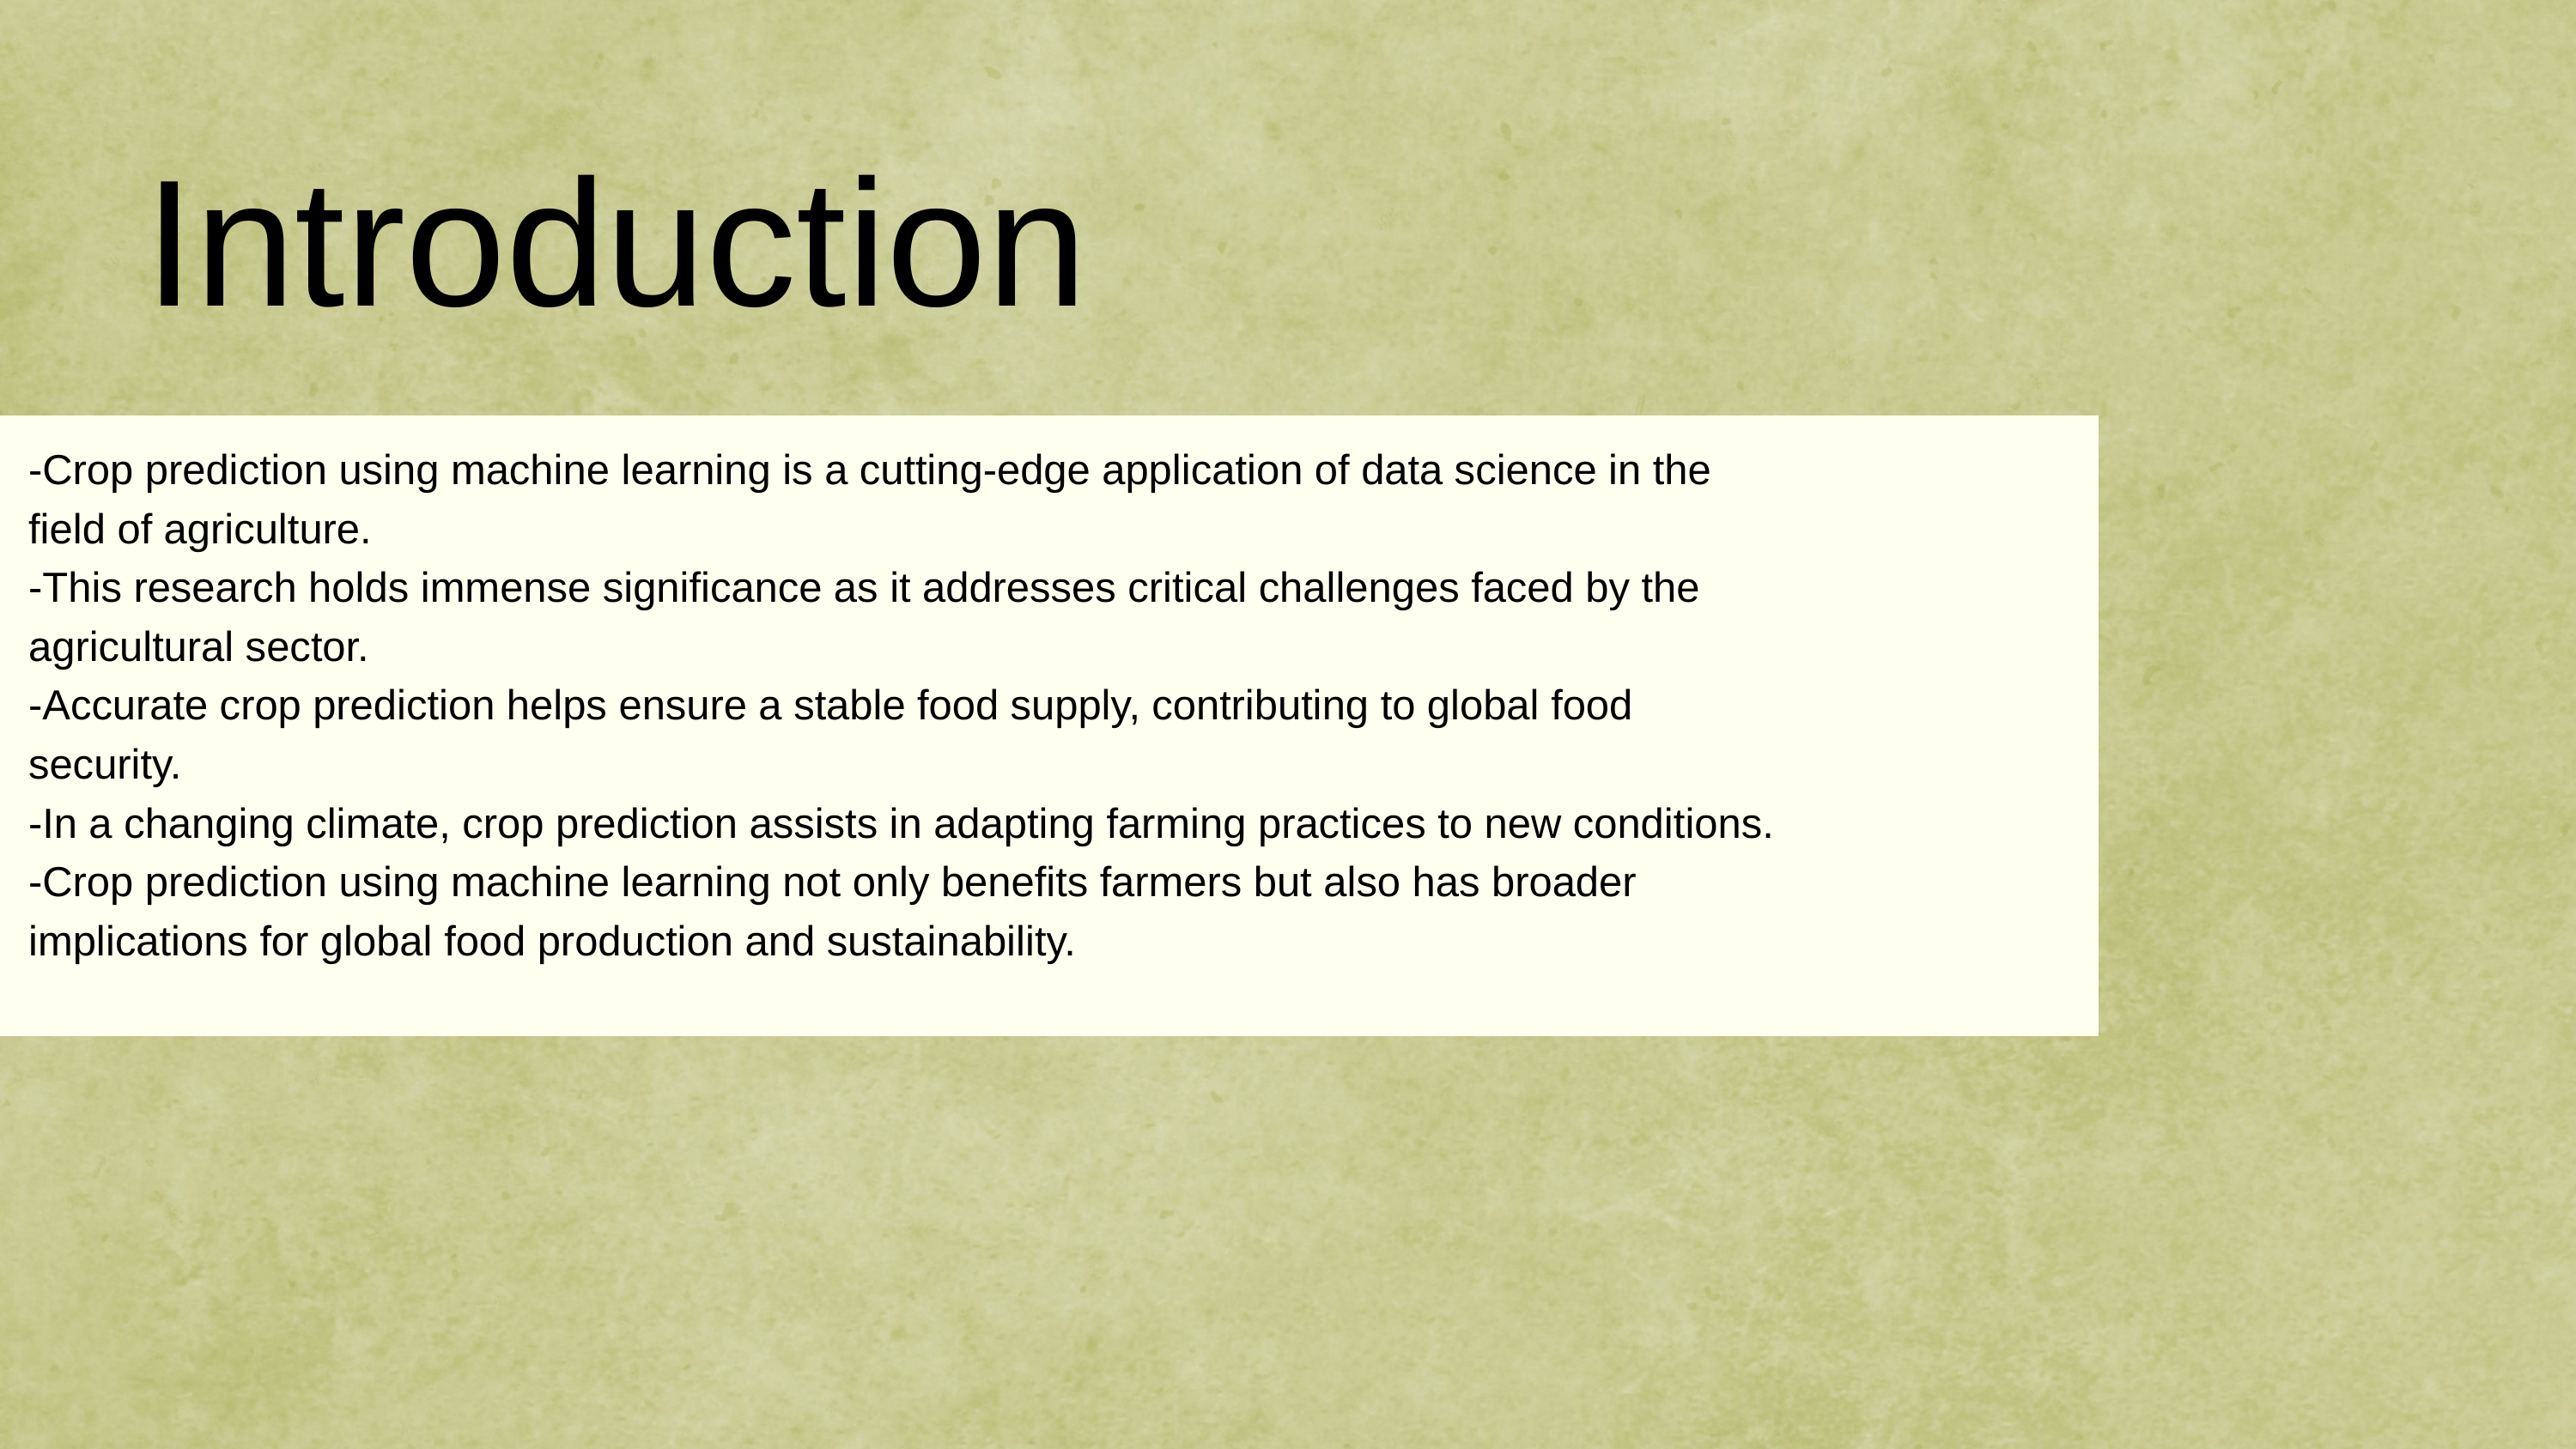

Introduction

-Crop prediction using machine learning is a cutting-edge application of data science in the field of agriculture.
-This research holds immense significance as it addresses critical challenges faced by the agricultural sector.
-Accurate crop prediction helps ensure a stable food supply, contributing to global food security.
-In a changing climate, crop prediction assists in adapting farming practices to new conditions.
-Crop prediction using machine learning not only benefits farmers but also has broader implications for global food production and sustainability.